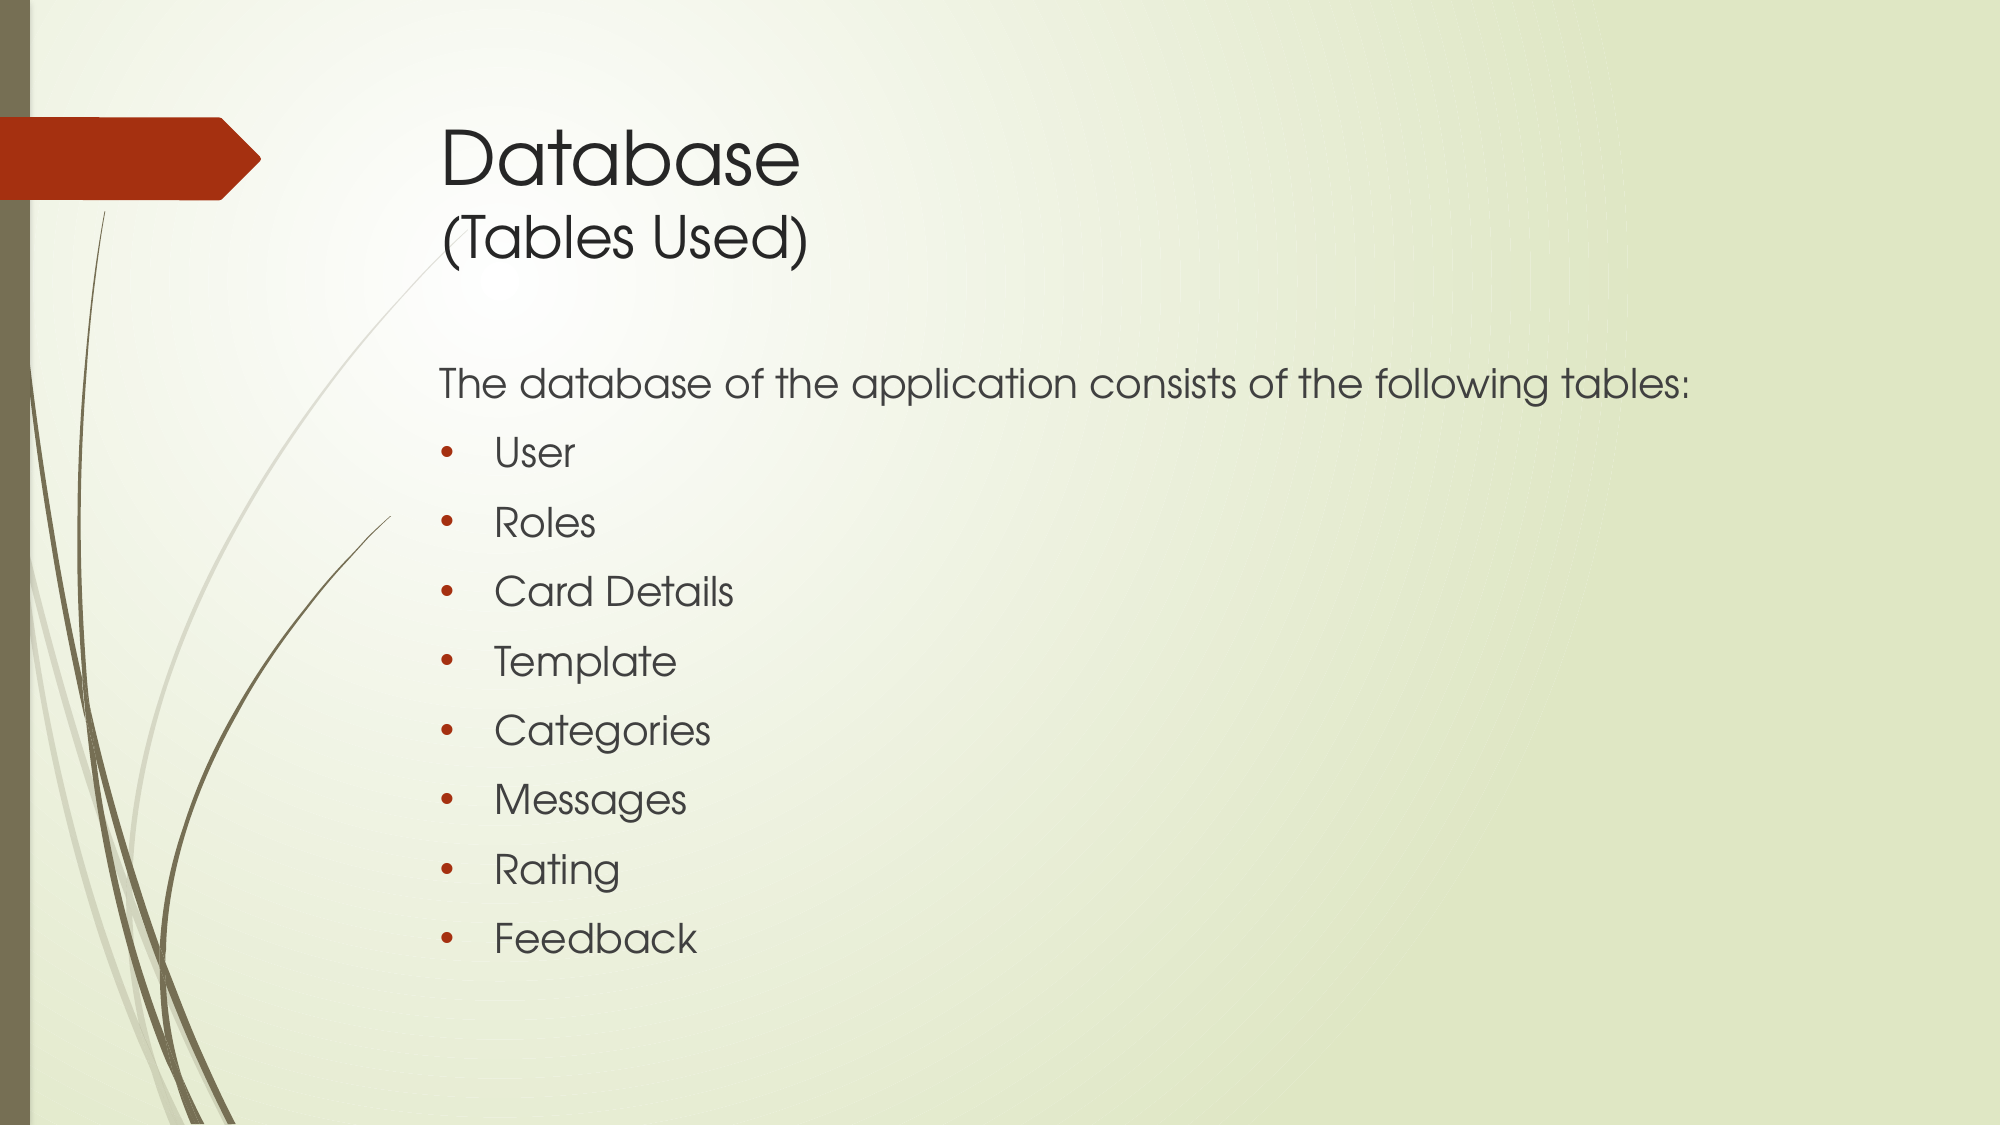

# Database (Tables Used)
The database of the application consists of the following tables:
User
Roles
Card Details
Template
Categories
Messages
Rating
Feedback